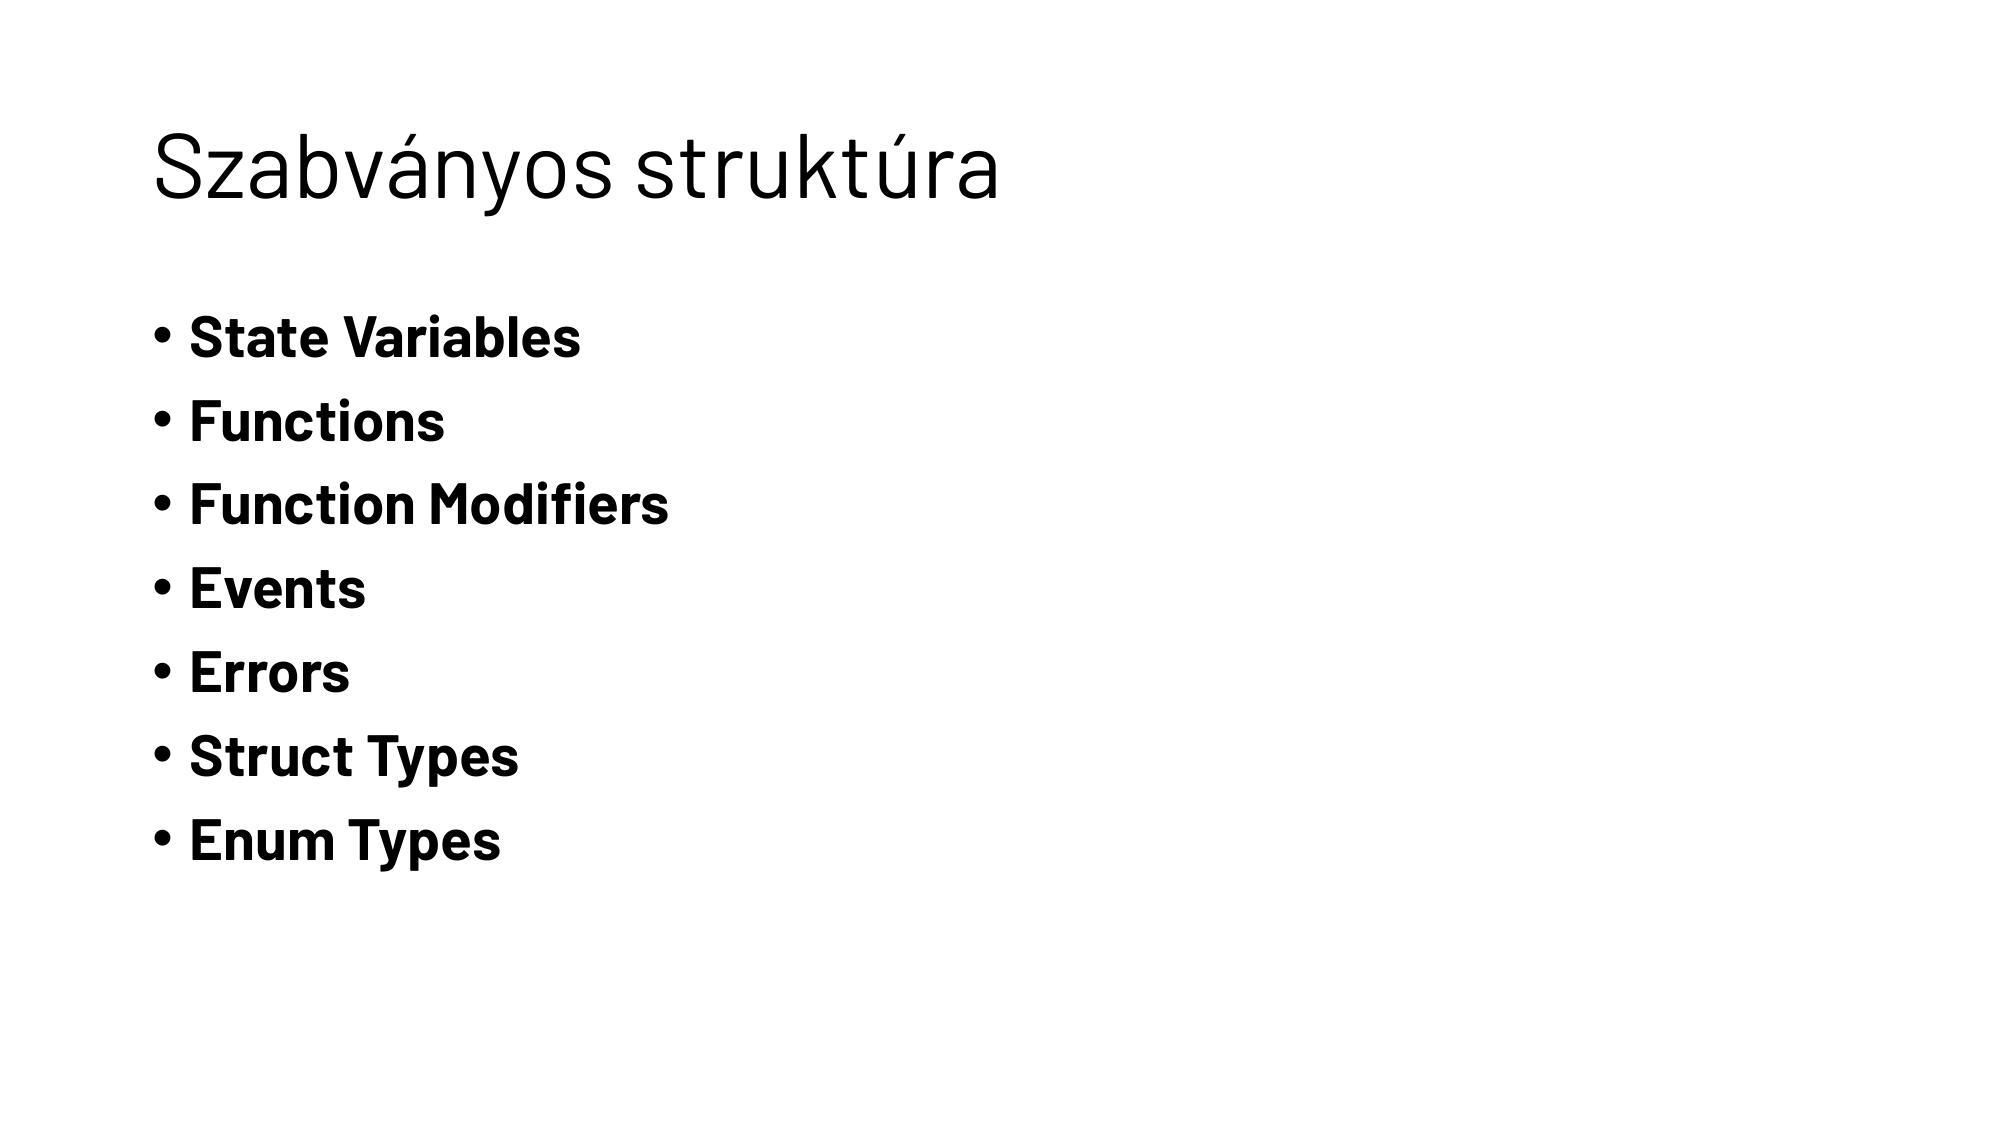

# Szabványos struktúra
State Variables
Functions
Function Modifiers
Events
Errors
Struct Types
Enum Types